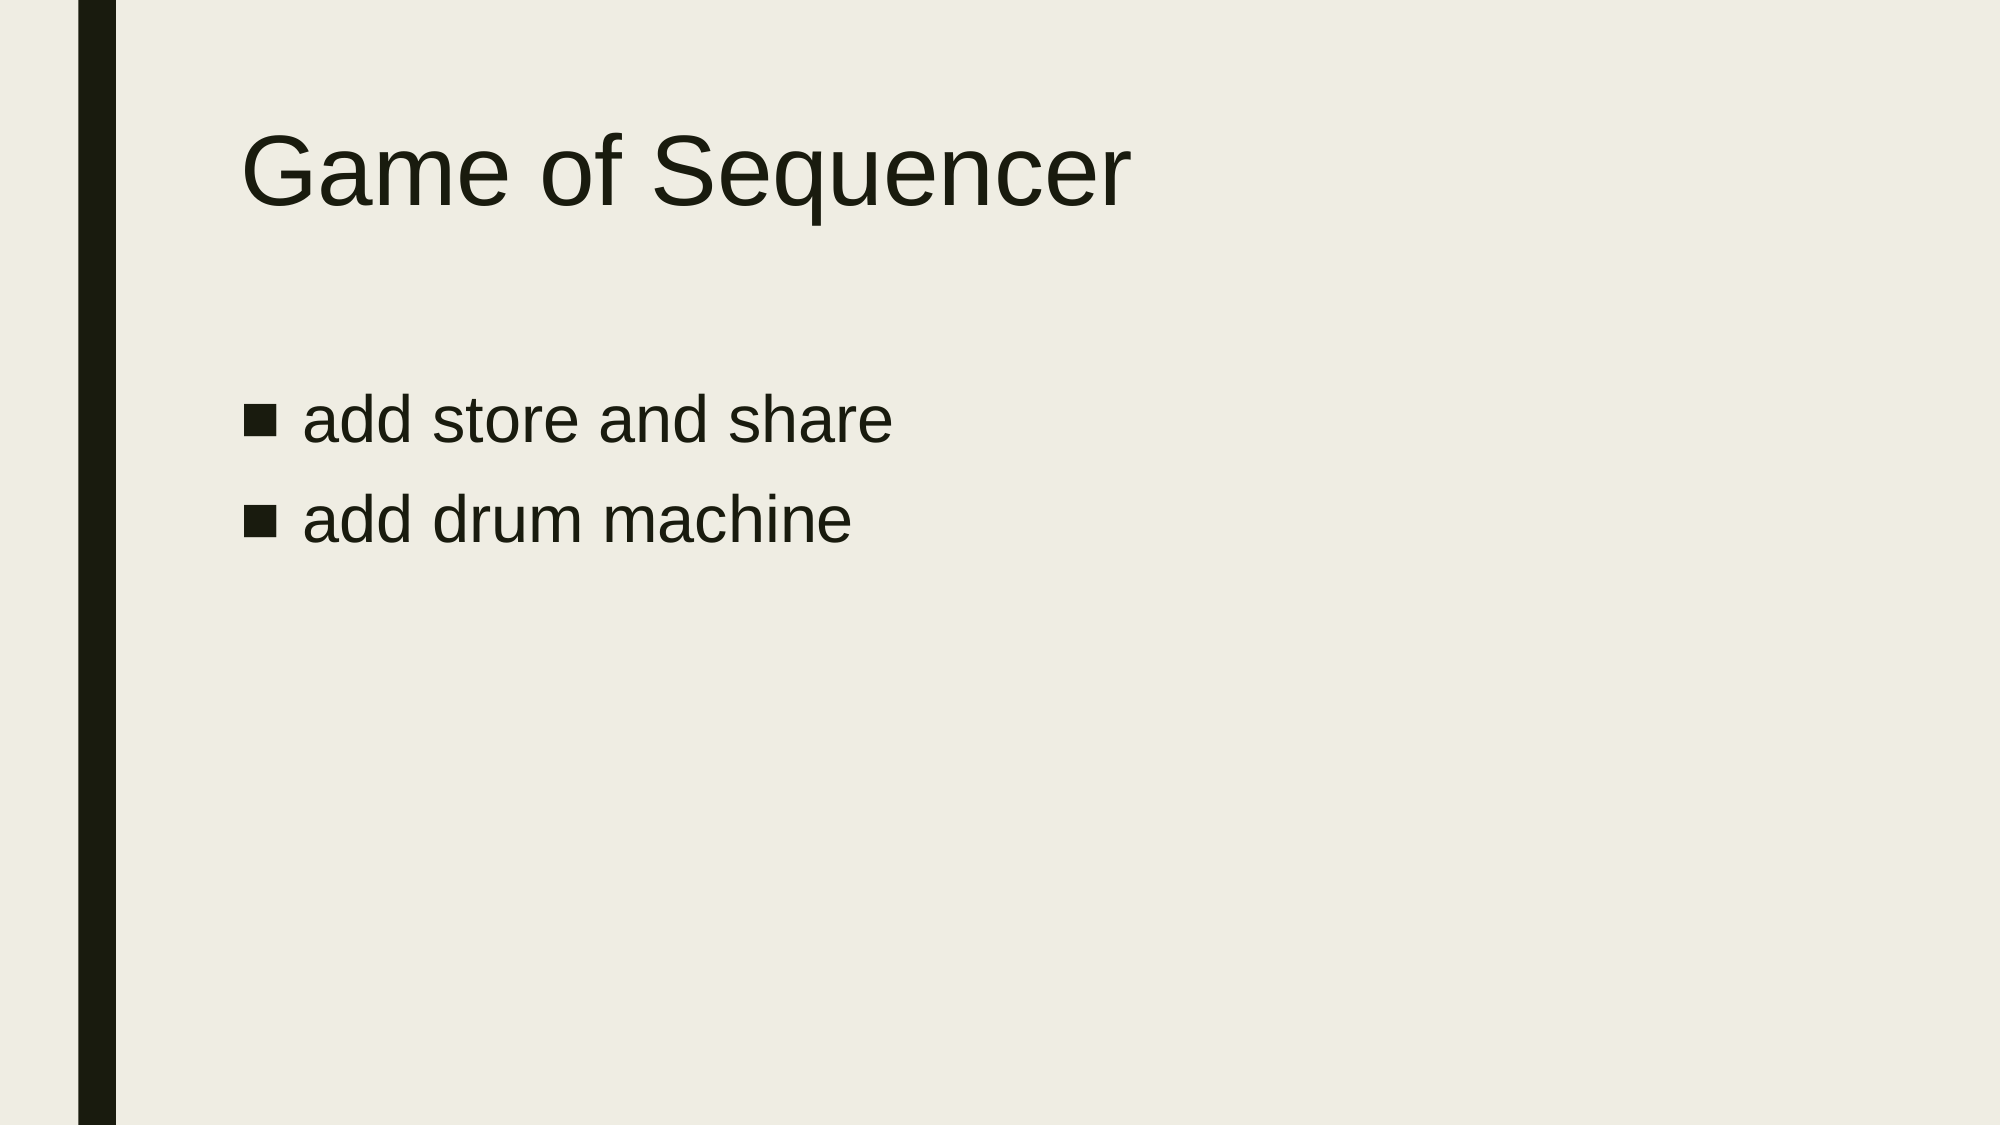

# Game of Sequencer
add store and share
add drum machine